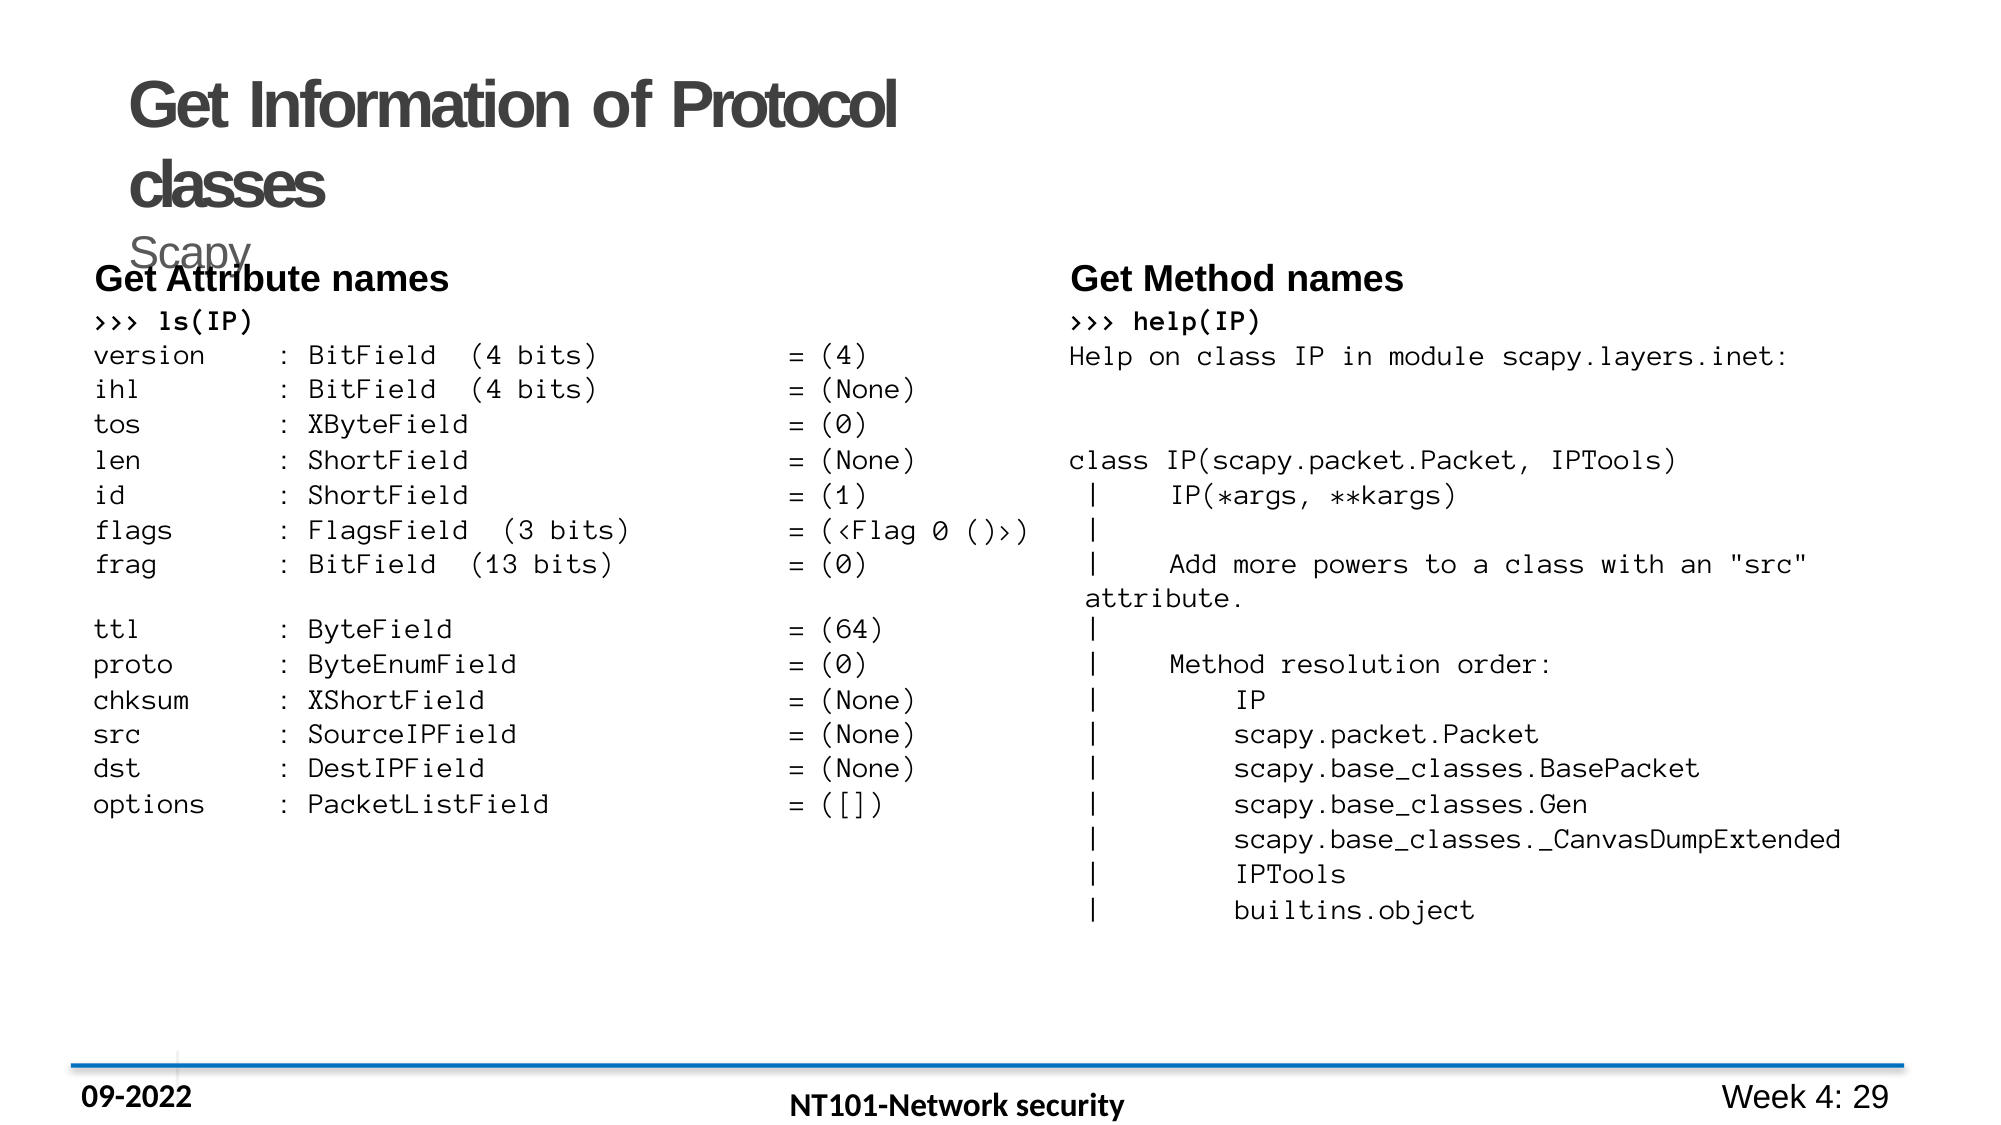

# Get Information of Protocol classes
Scapy
| Get Attribute names |  |  |  |  | Get Method names |
| --- | --- | --- | --- | --- | --- |
| >>> ls(IP) |  |  |  |  | >>> help(IP) |
| version : BitField (4 bits) ihl : BitField (4 bits) | = = | (4) (None) |  |  | Help on class IP in module scapy.layers.inet: |
| tos : XByteField | = | (0) |  |  |  |
| len : ShortField | = | (None) |  |  | class IP(scapy.packet.Packet, IPTools) |
| id : ShortField | = | (1) |  |  | | IP(\*args, \*\*kargs) |
| flags : FlagsField (3 bits) frag : BitField (13 bits) | = = | (<Flag (0) | 0 | ()>) | | | Add more powers to a class with an "src" attribute. |
| ttl : ByteField | = | (64) |  |  | | |
| proto : ByteEnumField | = | (0) |  |  | | Method resolution order: |
| chksum : XShortField | = | (None) |  |  | | IP |
| src : SourceIPField dst : DestIPField | = = | (None) (None) |  |  | | scapy.packet.Packet | scapy.base\_classes.BasePacket |
| options : PacketListField | = | ([]) |  |  | | scapy.base\_classes.Gen |
|  |  |  |  |  | | scapy.base\_classes.\_CanvasDumpExtended |
|  |  |  |  |  | | IPTools |
|  |  |  |  |  | | builtins.object |